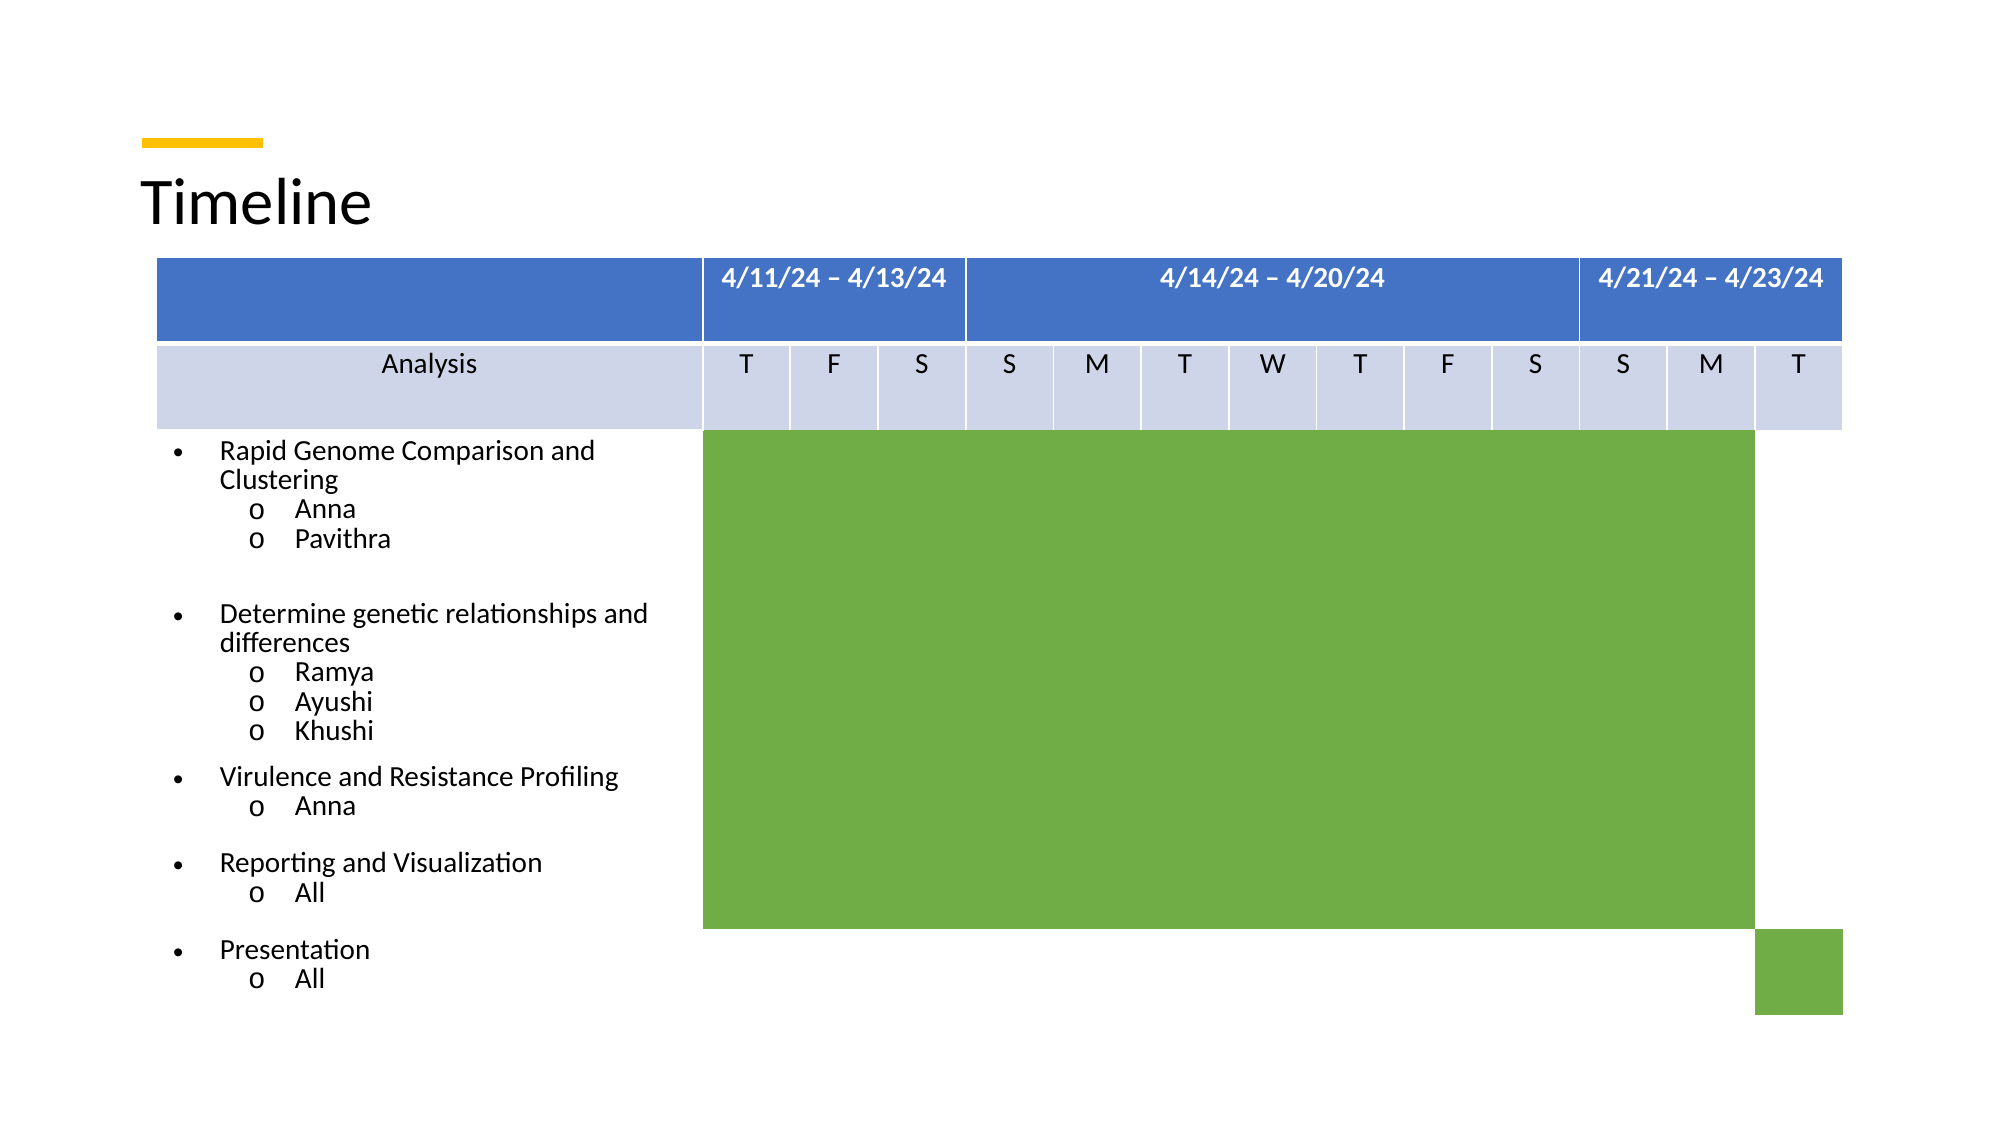

# Timeline
|  | 4/11/24 – 4/13/24 |  |  | 4/14/24 – 4/20/24 |  |  |  |  |  |  | 4/21/24 – 4/23/24 |  |  |
| --- | --- | --- | --- | --- | --- | --- | --- | --- | --- | --- | --- | --- | --- |
| Analysis | T | F | S | S | M | T | W | T | F | S | S | M | T |
| Rapid Genome Comparison and Clustering Anna Pavithra |  |  |  |  |  |  |  |  |  |  |  |  |  |
| Determine genetic relationships and differences Ramya Ayushi Khushi |  |  |  |  |  |  |  |  |  |  |  |  |  |
| Virulence and Resistance Profiling Anna |  |  |  |  |  |  |  |  |  |  |  |  |  |
| Reporting and Visualization All |  |  |  |  |  |  |  |  |  |  |  |  |  |
| Presentation All |  |  |  |  |  |  |  |  |  |  |  |  |  |